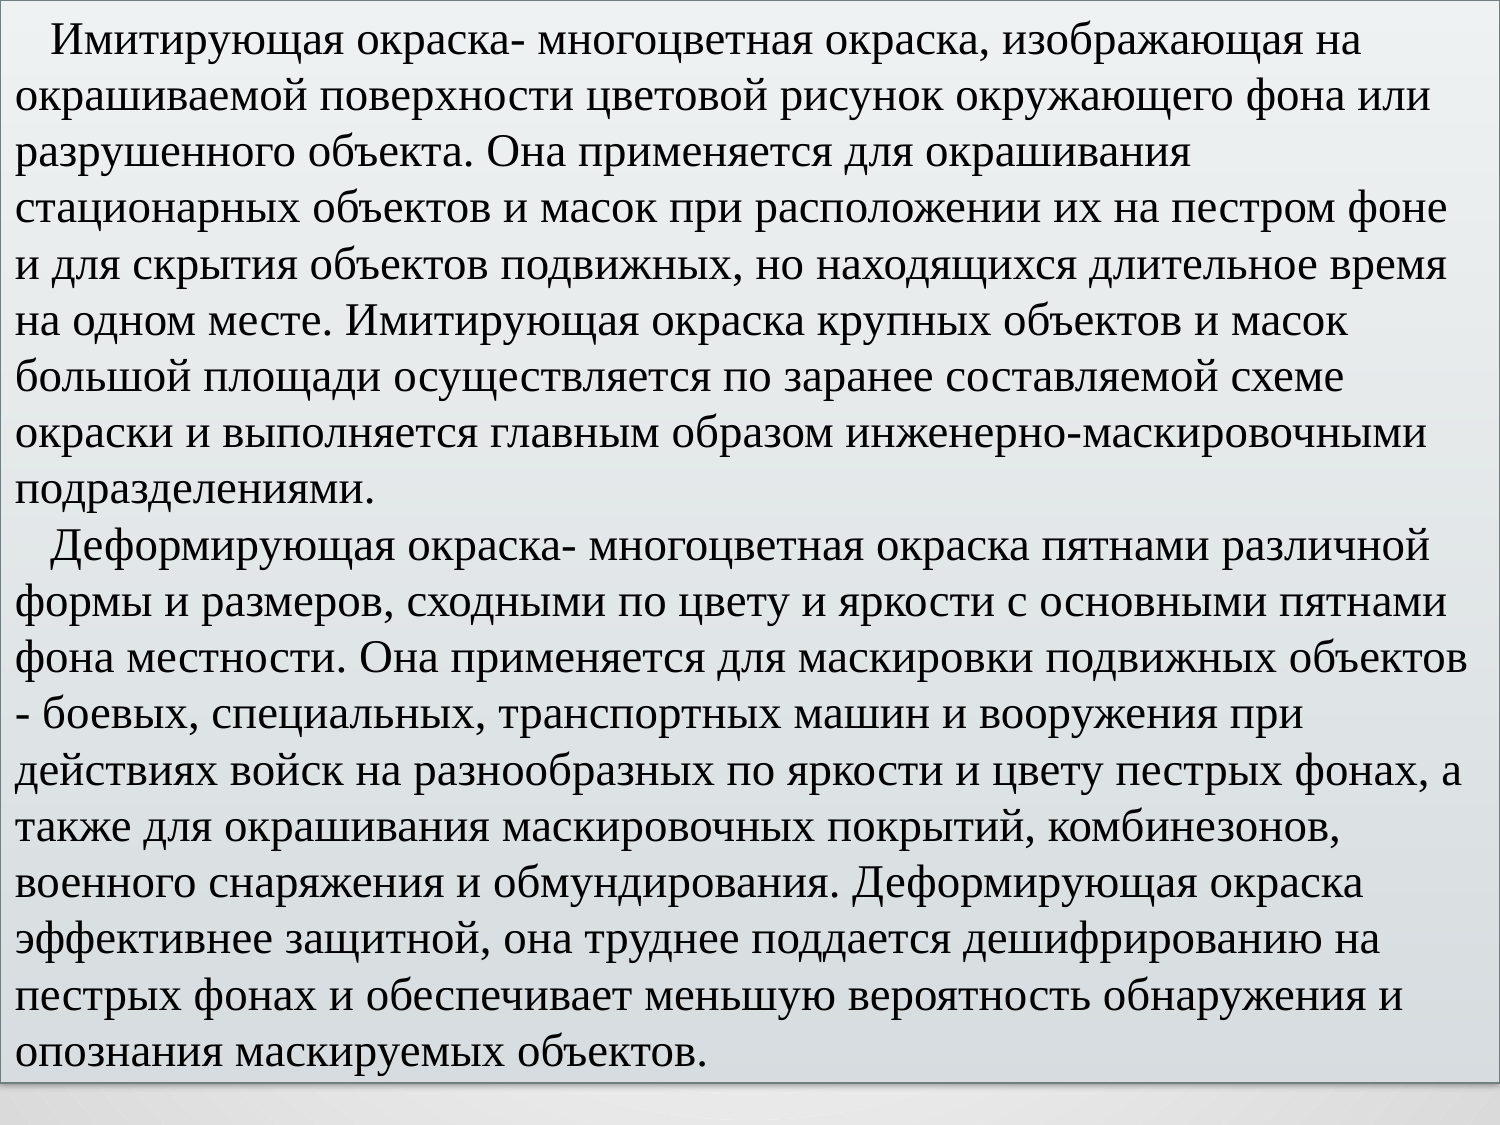

Имитирующая окраска- многоцветная окраска, изображающая на окрашиваемой поверхности цветовой рисунок окружающего фона или разрушенного объекта. Она применяется для окрашивания стационарных объектов и масок при расположении их на пестром фоне и для скрытия объектов подвижных, но находящихся длительное время на одном месте. Имитирующая окраска крупных объектов и масок большой площади осуществляется по заранее составляемой схеме окраски и выполняется главным образом инженерно-маскировочными подразделениями.
   Деформирующая окраска- многоцветная окраска пятнами различной формы и размеров, сходными по цвету и яркости с основными пятнами фона местности. Она применяется для маскировки подвижных объектов - боевых, специальных, транспортных машин и вооружения при действиях войск на разнообразных по яркости и цвету пестрых фонах, а также для окрашивания маскировочных покрытий, комбинезонов, военного снаряжения и обмундирования. Деформирующая окраска эффективнее защитной, она труднее поддается дешифрированию на пестрых фонах и обеспечивает меньшую вероятность обнаружения и опознания маскируемых объектов.